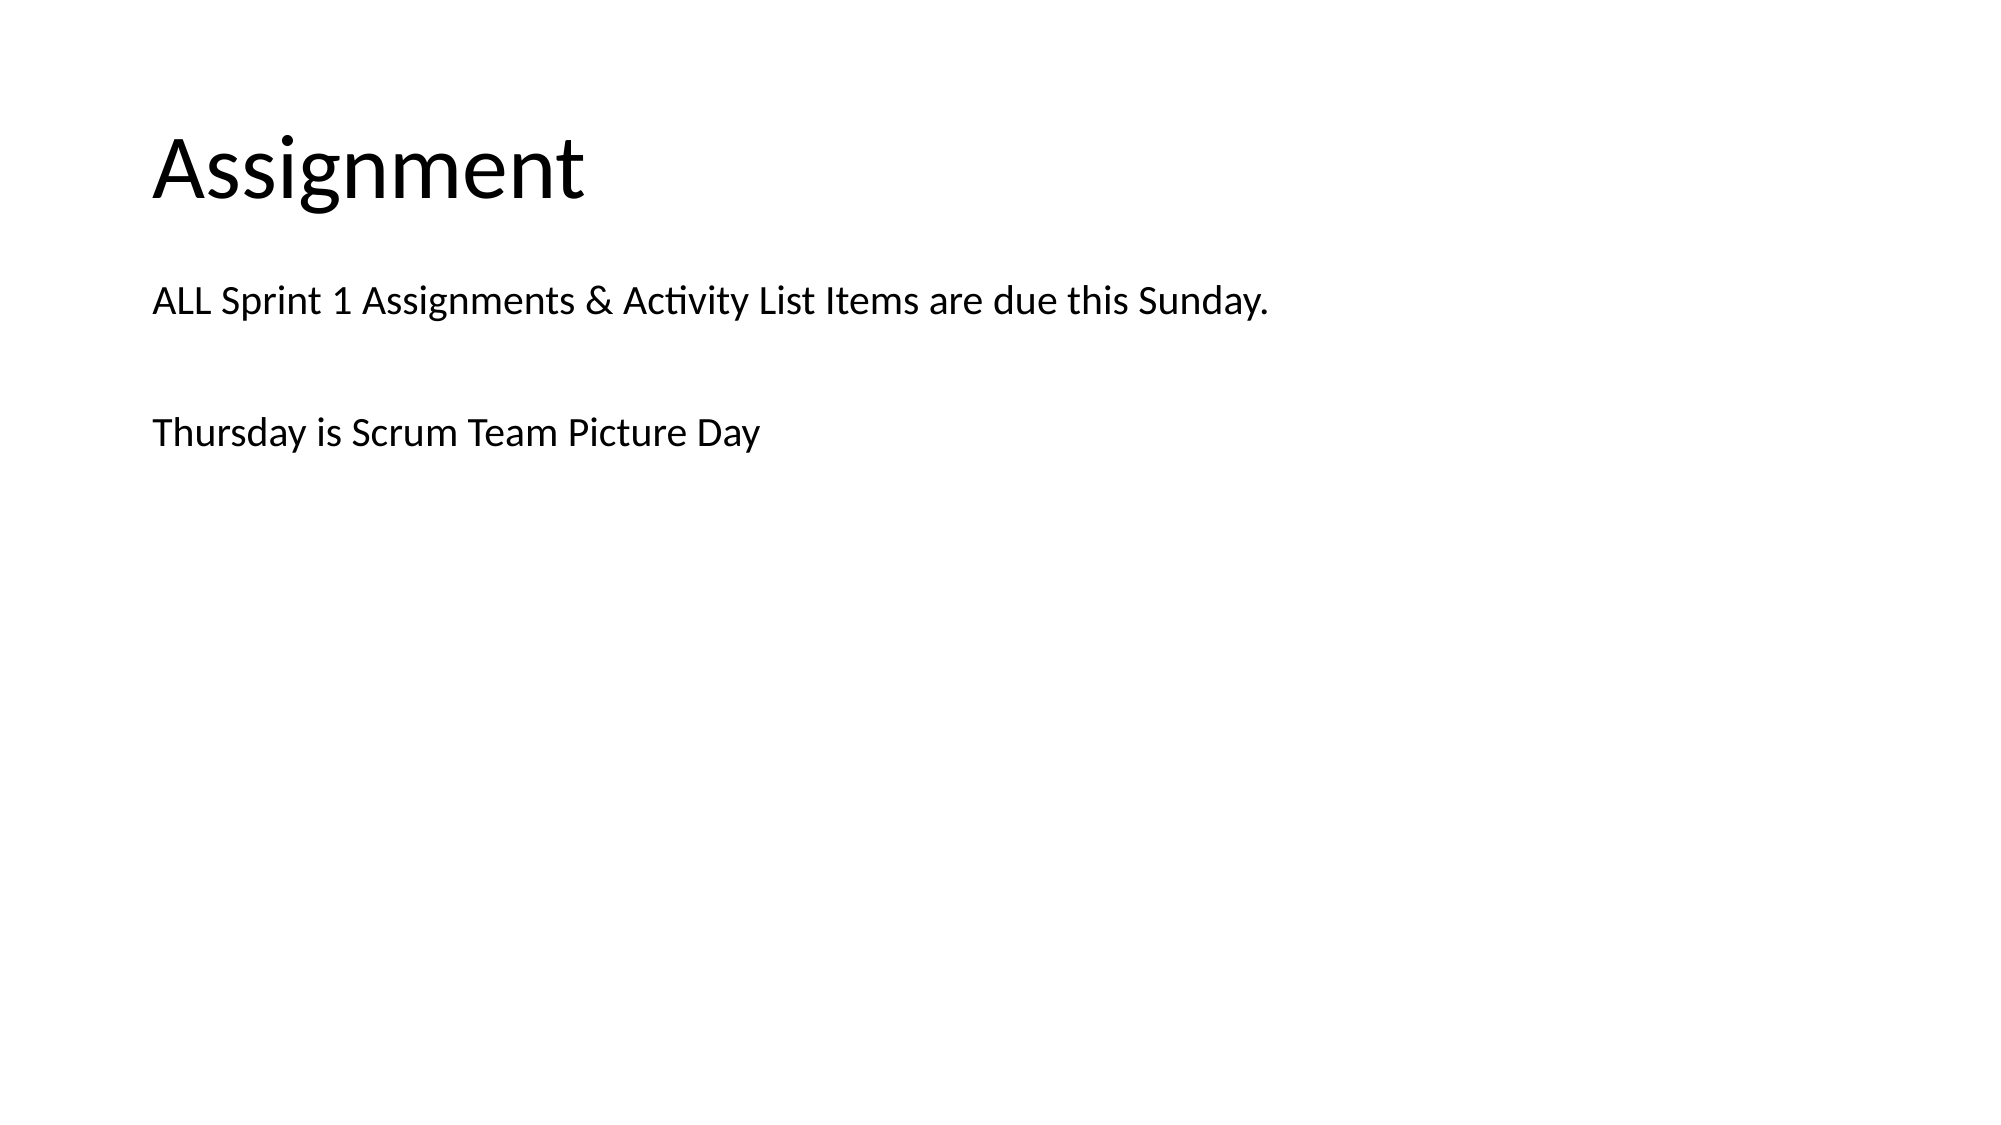

# Assignment
ALL Sprint 1 Assignments & Activity List Items are due this Sunday.

Thursday is Scrum Team Picture Day